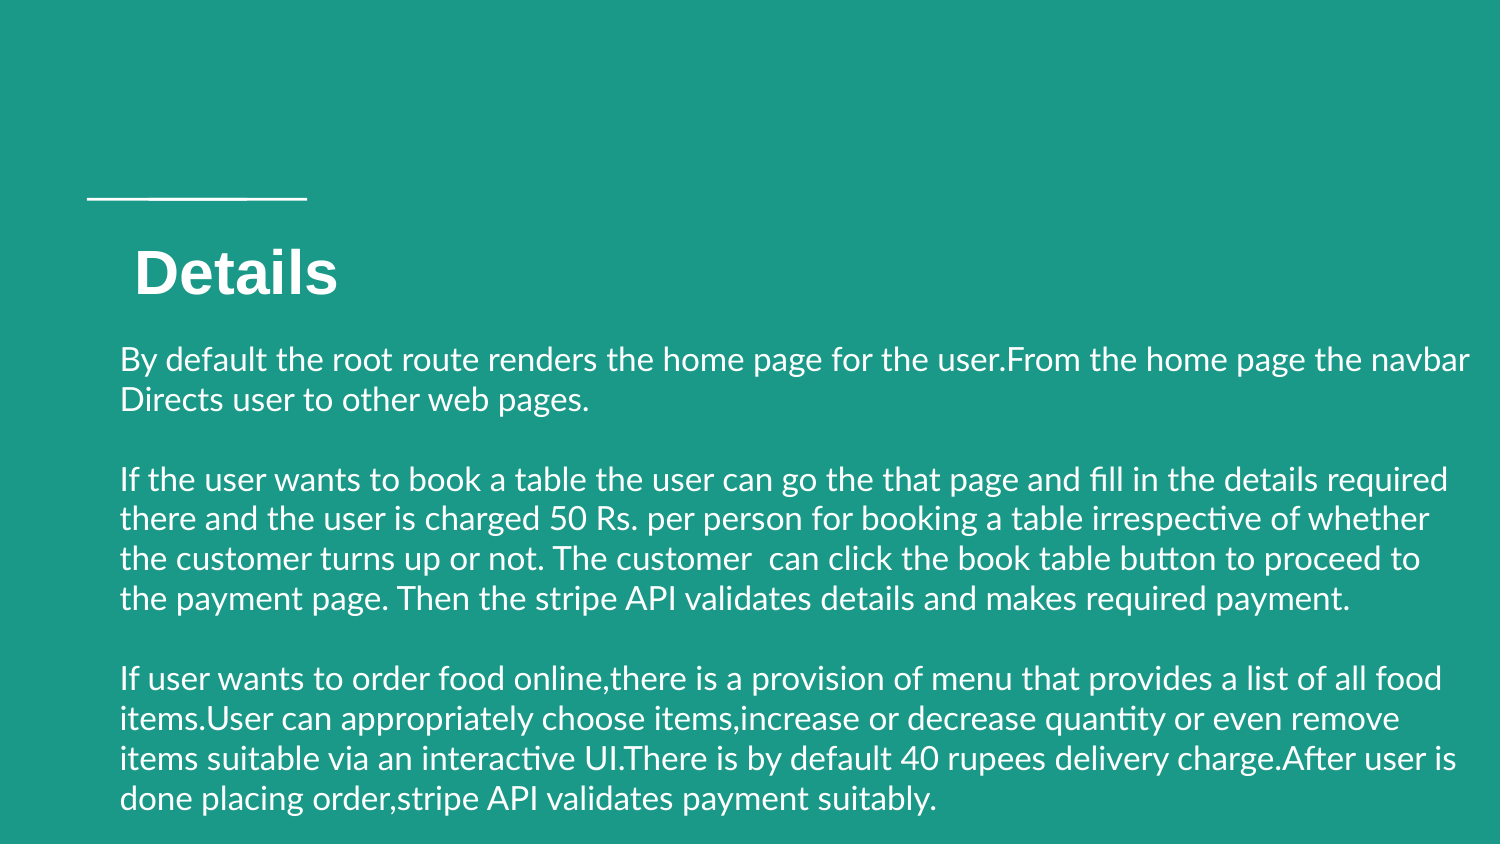

# Details
By default the root route renders the home page for the user.From the home page the navbar
Directs user to other web pages.

If the user wants to book a table the user can go the that page and fill in the details required there and the user is charged 50 Rs. per person for booking a table irrespective of whether the customer turns up or not. The customer  can click the book table button to proceed to the payment page. Then the stripe API validates details and makes required payment.

If user wants to order food online,there is a provision of menu that provides a list of all food items.User can appropriately choose items,increase or decrease quantity or even remove items suitable via an interactive UI.There is by default 40 rupees delivery charge.After user is done placing order,stripe API validates payment suitably.